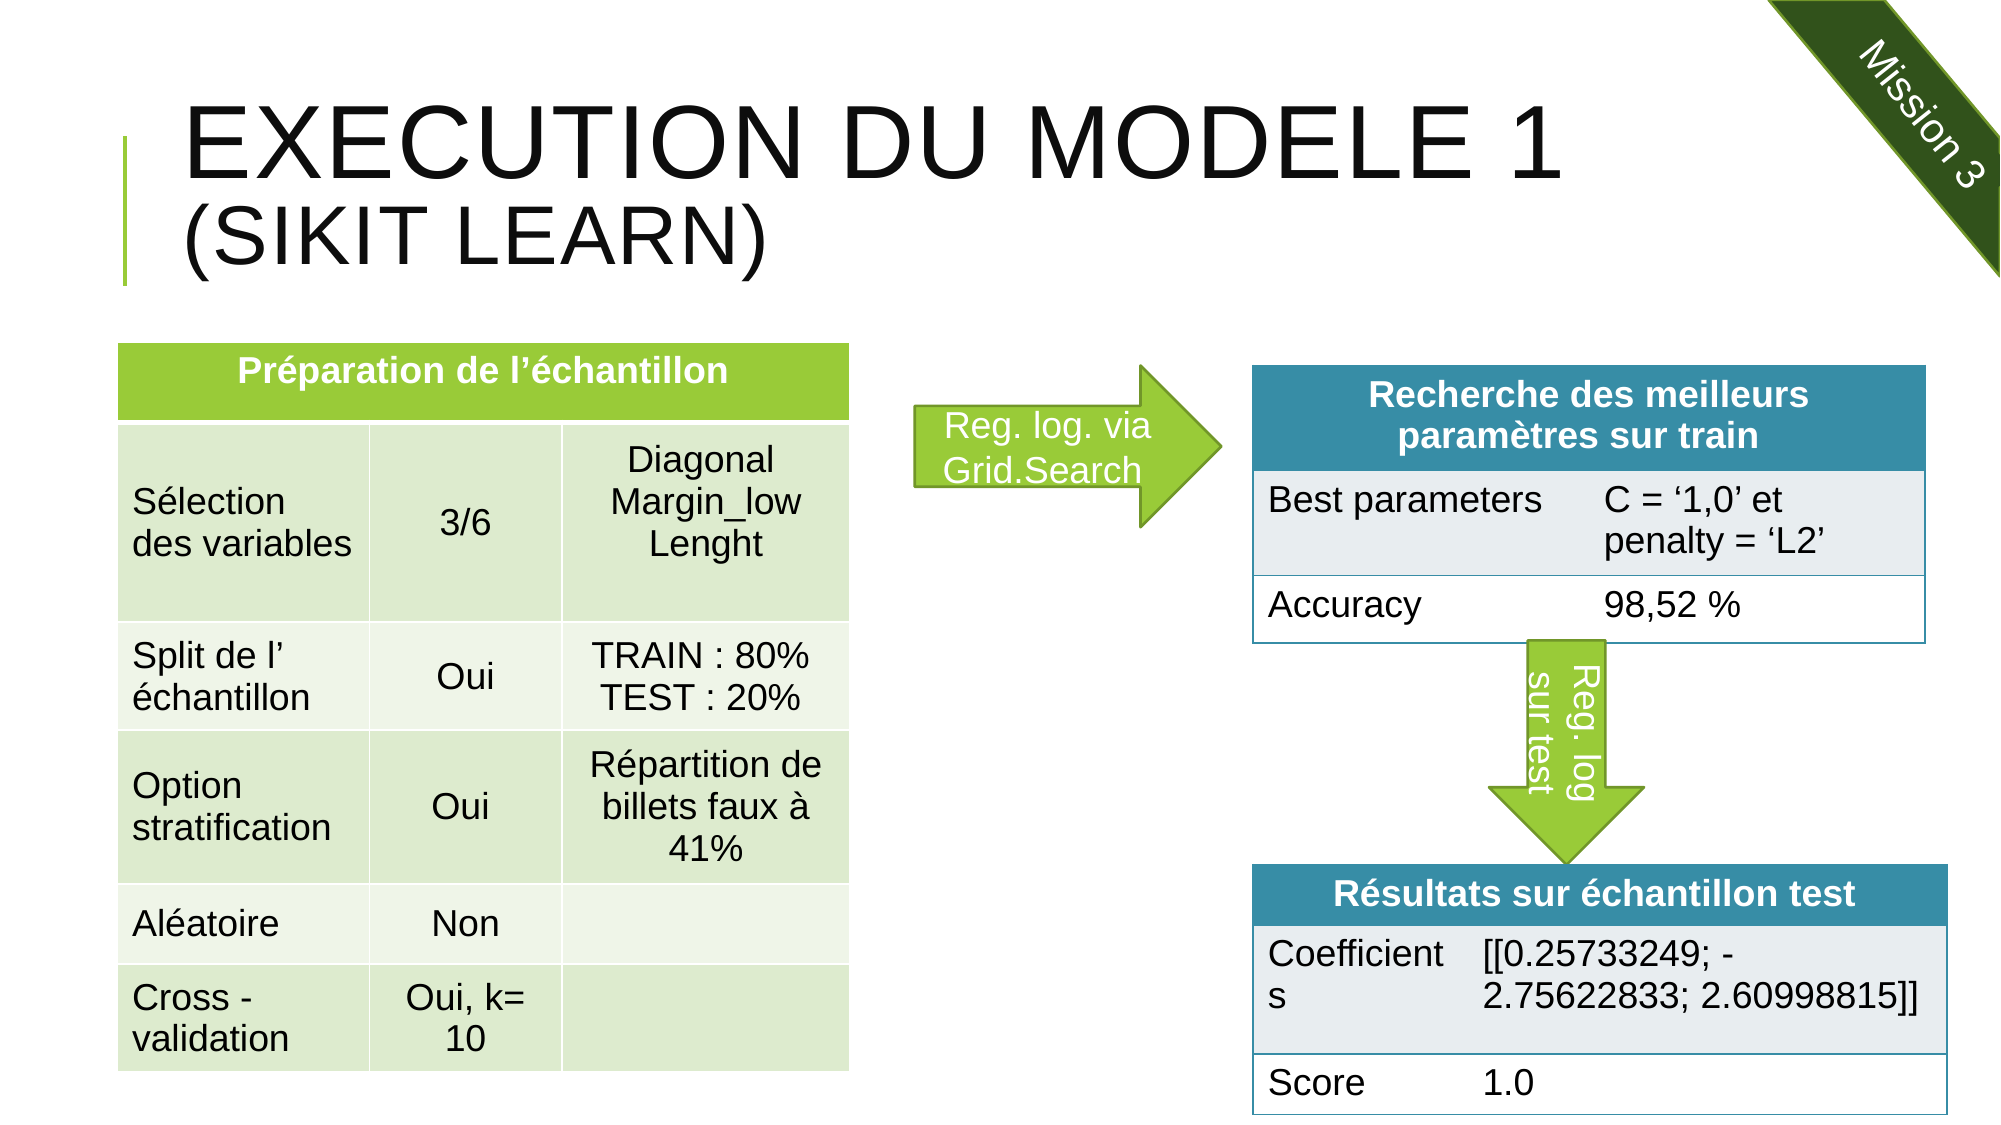

Mission 3
# EXECUTION DU MODELE 1 (SIKIT LEARN)
| Préparation de l’échantillon |  |  |
| --- | --- | --- |
| Sélection des variables | 3/6 | Diagonal Margin\_low Lenght |
| Split de l’ échantillon | Oui | TRAIN : 80% TEST : 20% |
| Option stratification | Oui | Répartition de billets faux à 41% |
| Aléatoire | Non |  |
| Cross -validation | Oui, k= 10 |  |
Reg. log. via Grid.Search
| Recherche des meilleurs paramètres sur train |  |
| --- | --- |
| Best parameters | C = ‘1,0’ et penalty = ‘L2’ |
| Accuracy | 98,52 % |
Reg. log sur test
| Résultats sur échantillon test |  |
| --- | --- |
| Coefficients | [[0.25733249; -2.75622833; 2.60998815]] |
| Score | 1.0 |